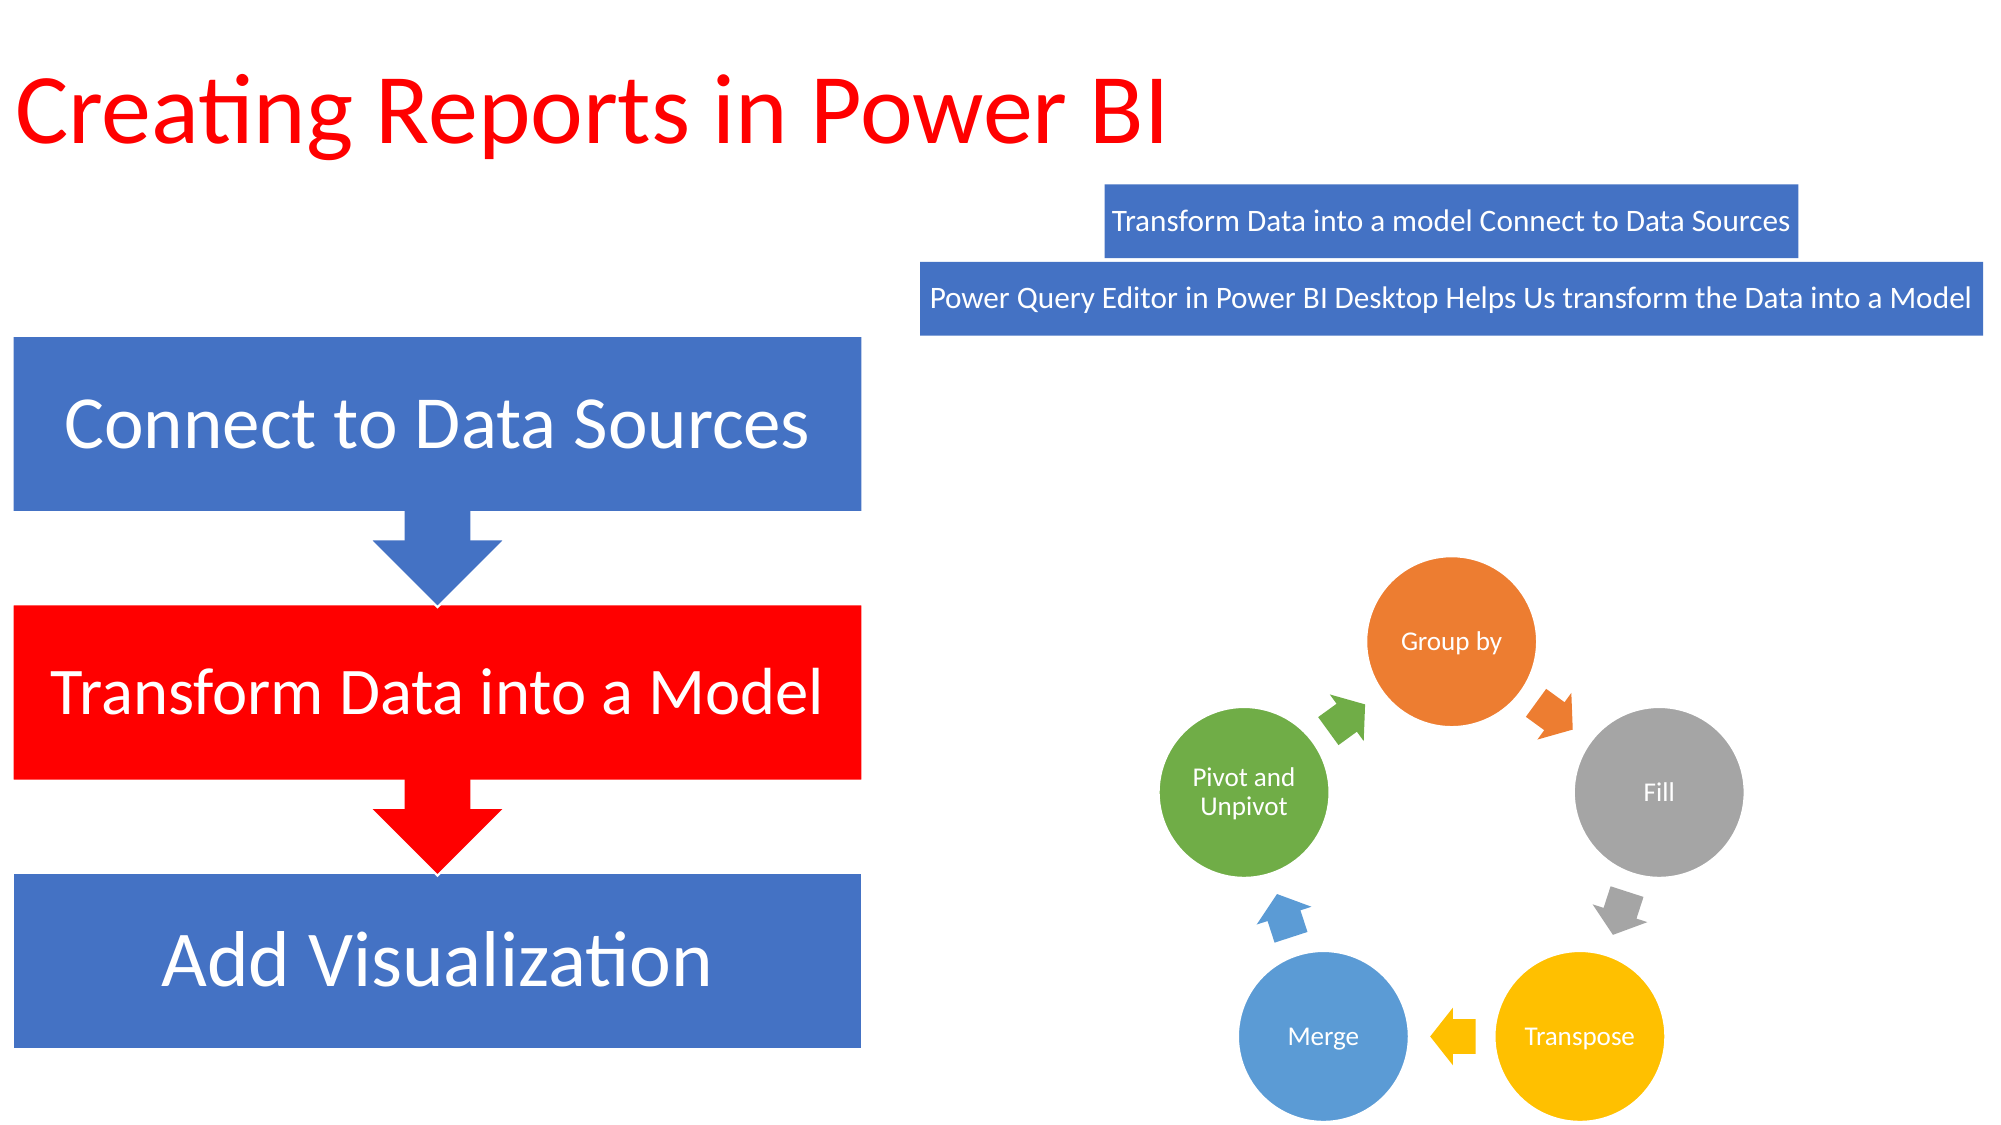

# Creating Reports in Power BI
Transform Data into a model Connect to Data Sources
Power Query Editor in Power BI Desktop Helps Us transform the Data into a Model
Add Visualization
Transform Data into a Model
Connect to Data Sources
Group by

Fill

Transpose

Merge

Pivot and Unpivot